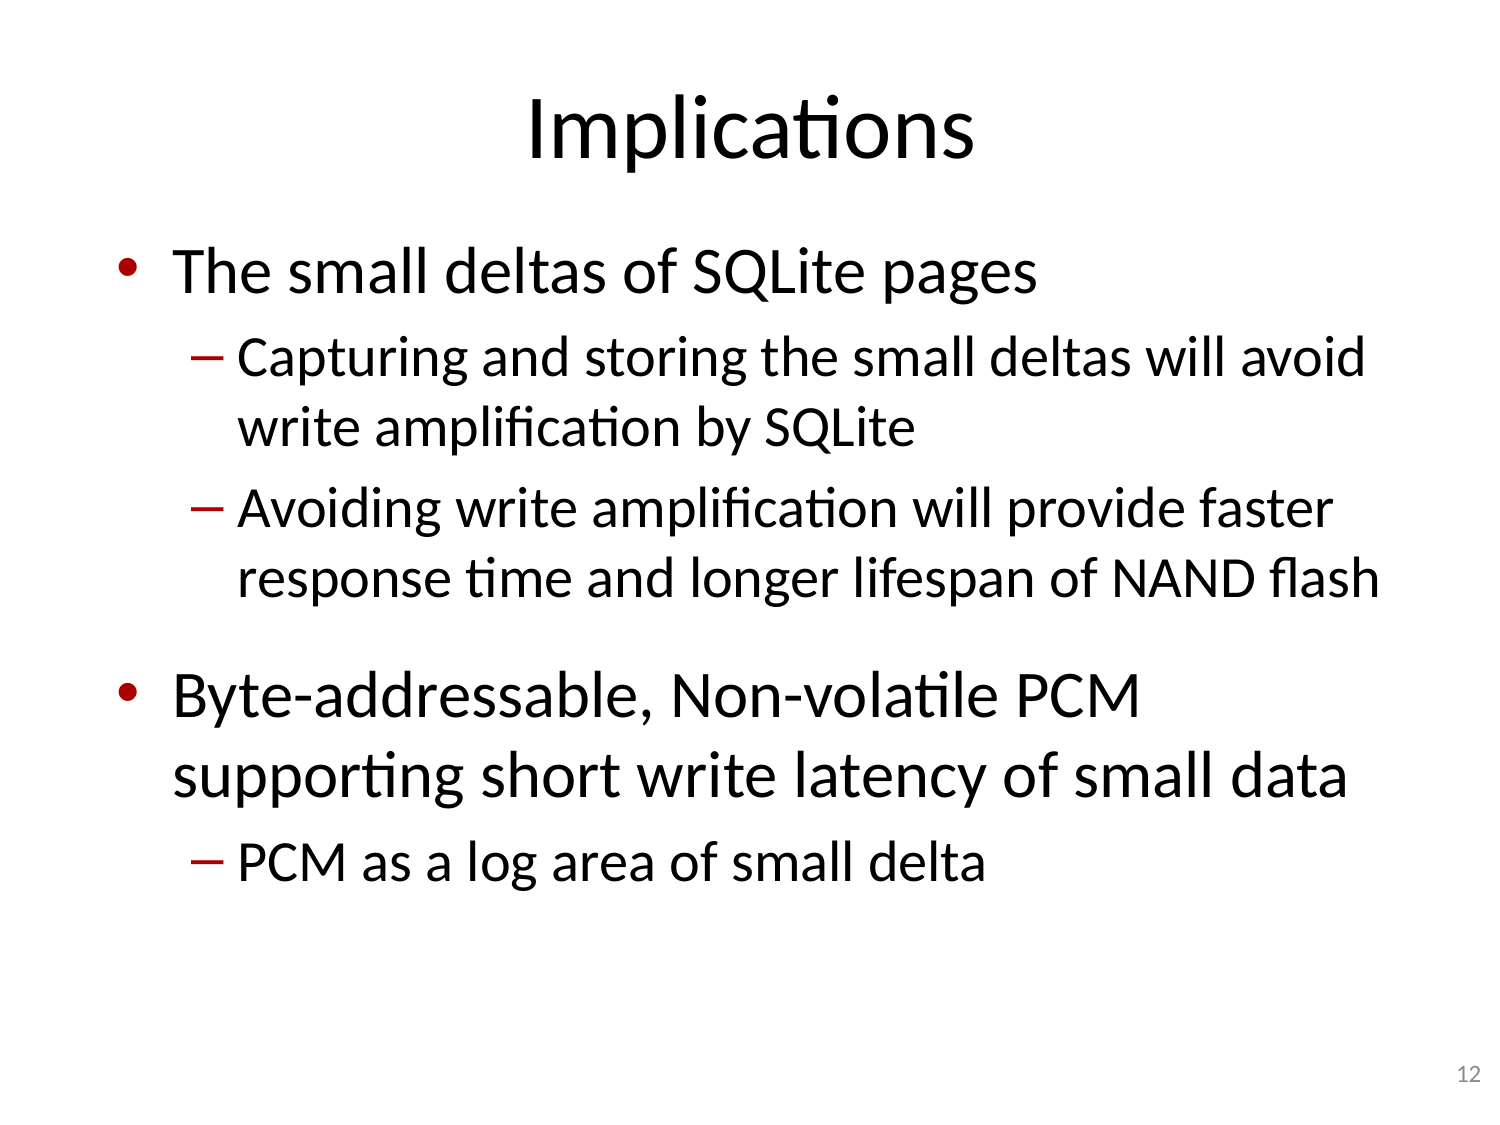

# Implications
The small deltas of SQLite pages
Capturing and storing the small deltas will avoid write amplification by SQLite
Avoiding write amplification will provide faster response time and longer lifespan of NAND flash
Byte-addressable, Non-volatile PCM supporting short write latency of small data
PCM as a log area of small delta
12